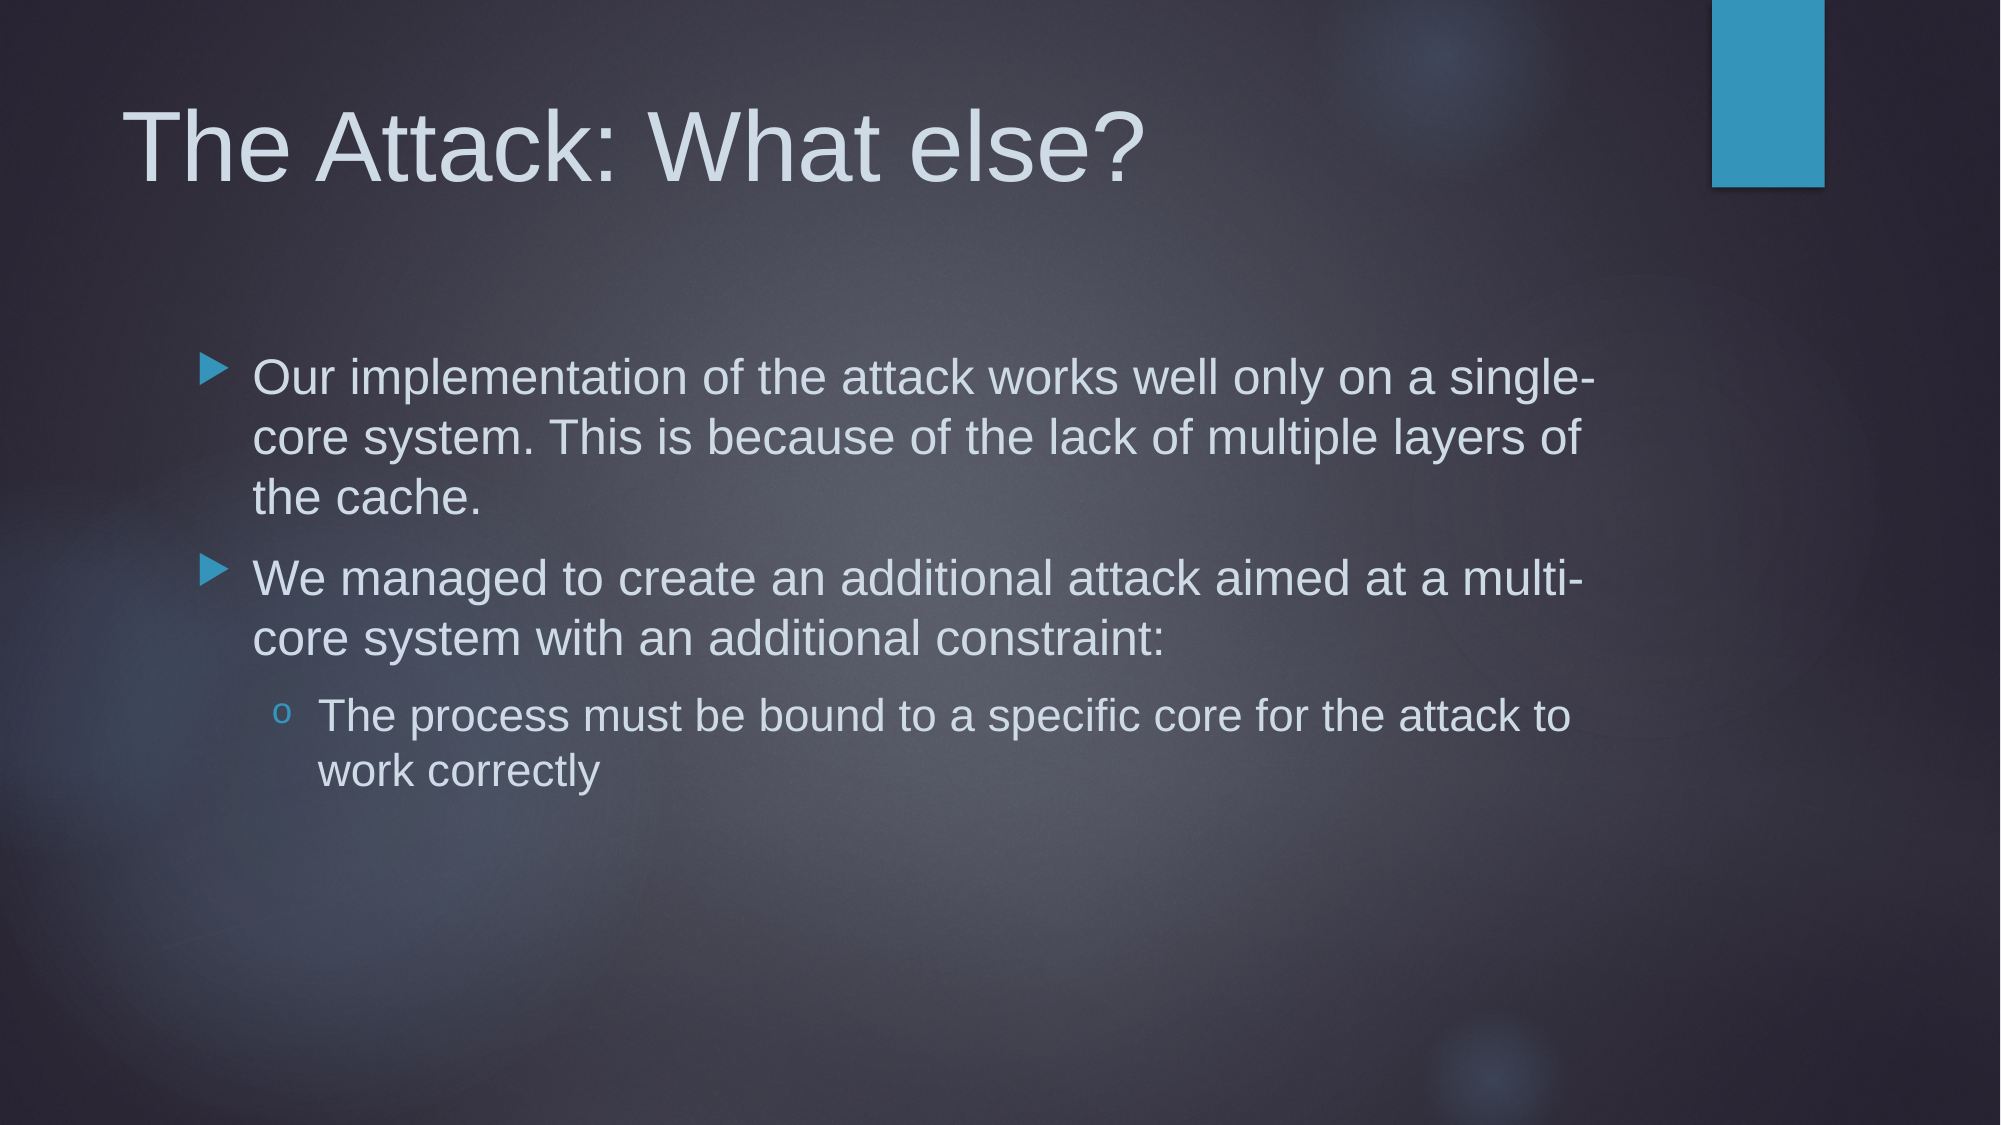

# The Attack: What else?
Our implementation of the attack works well only on a single-core system. This is because of the lack of multiple layers of the cache.
We managed to create an additional attack aimed at a multi-core system with an additional constraint:
The process must be bound to a specific core for the attack to work correctly